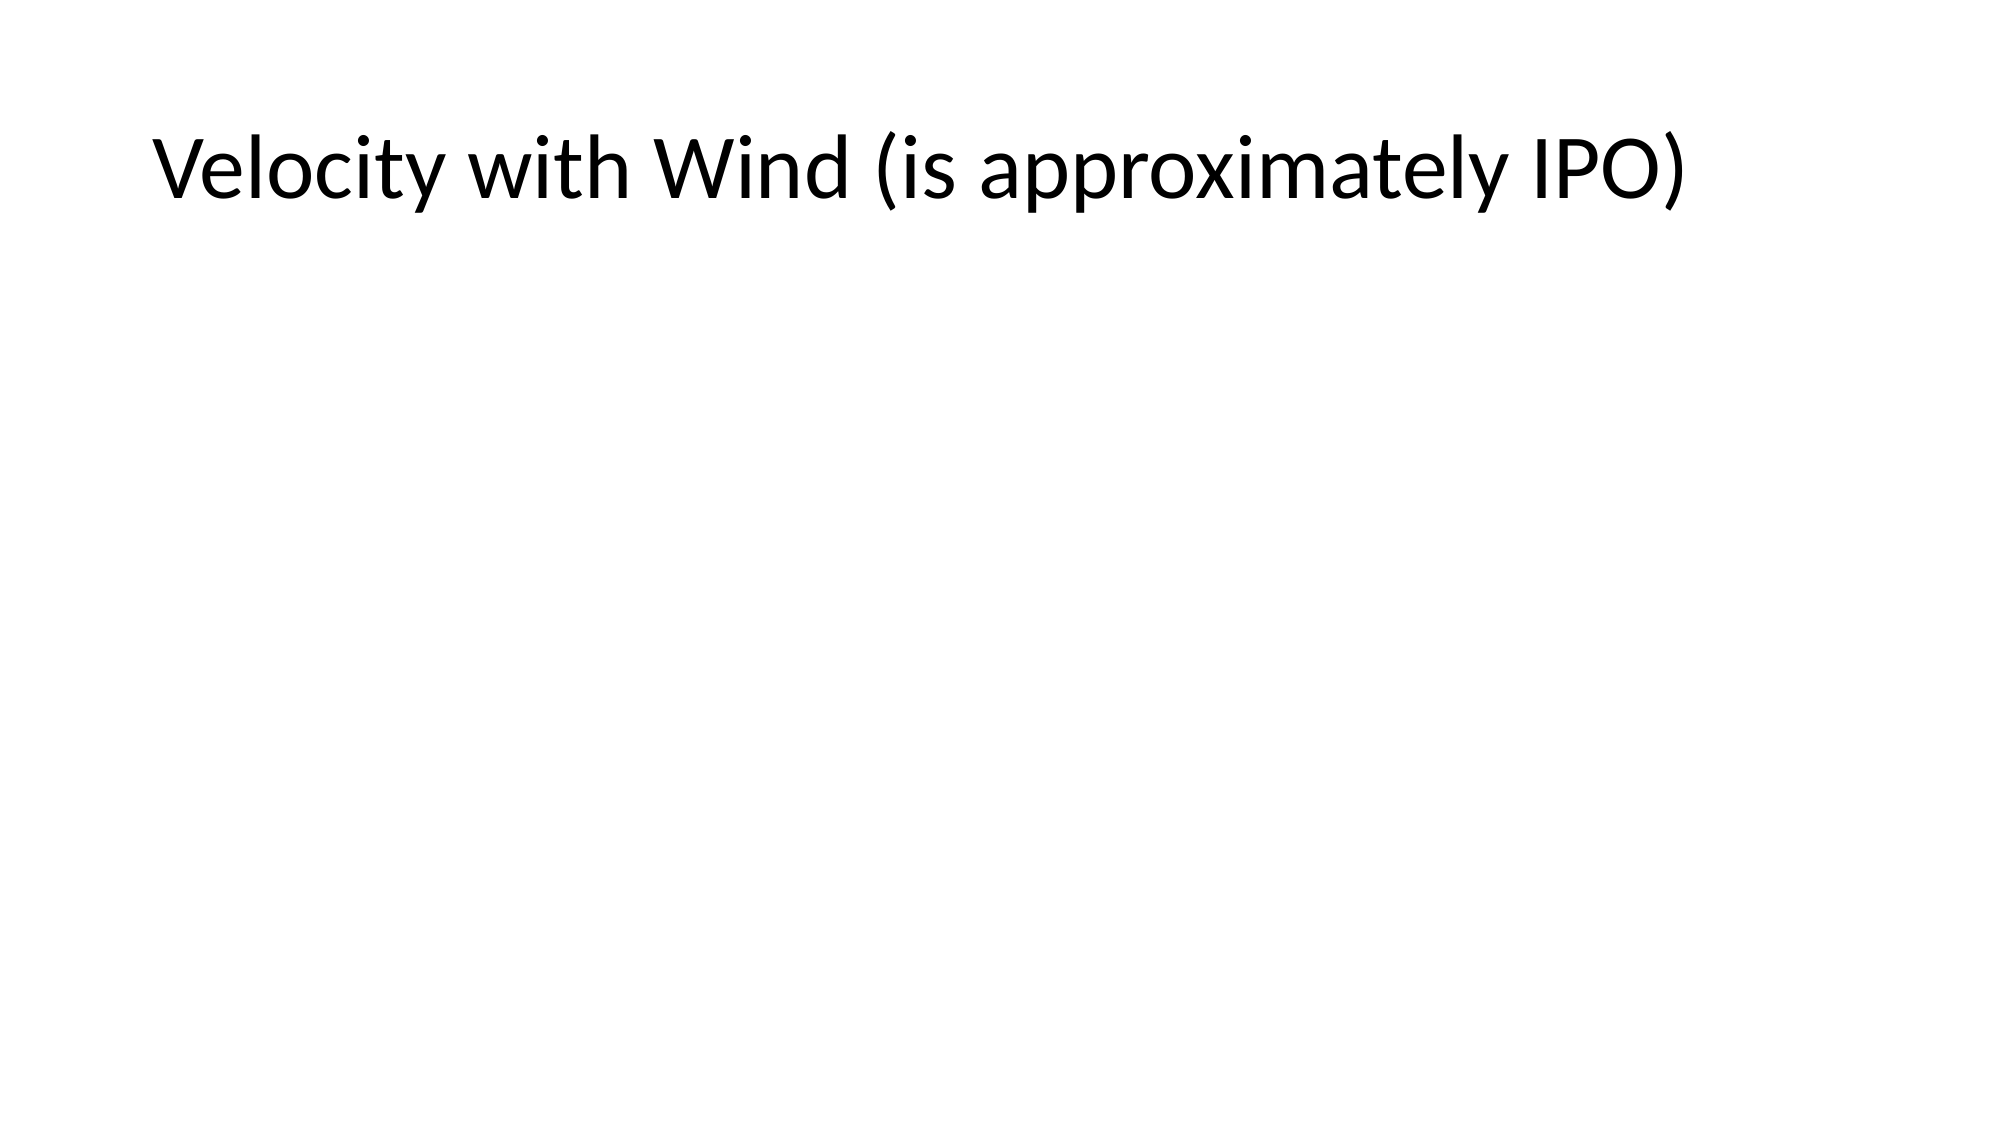

# Velocity with Wind (is approximately IPO)